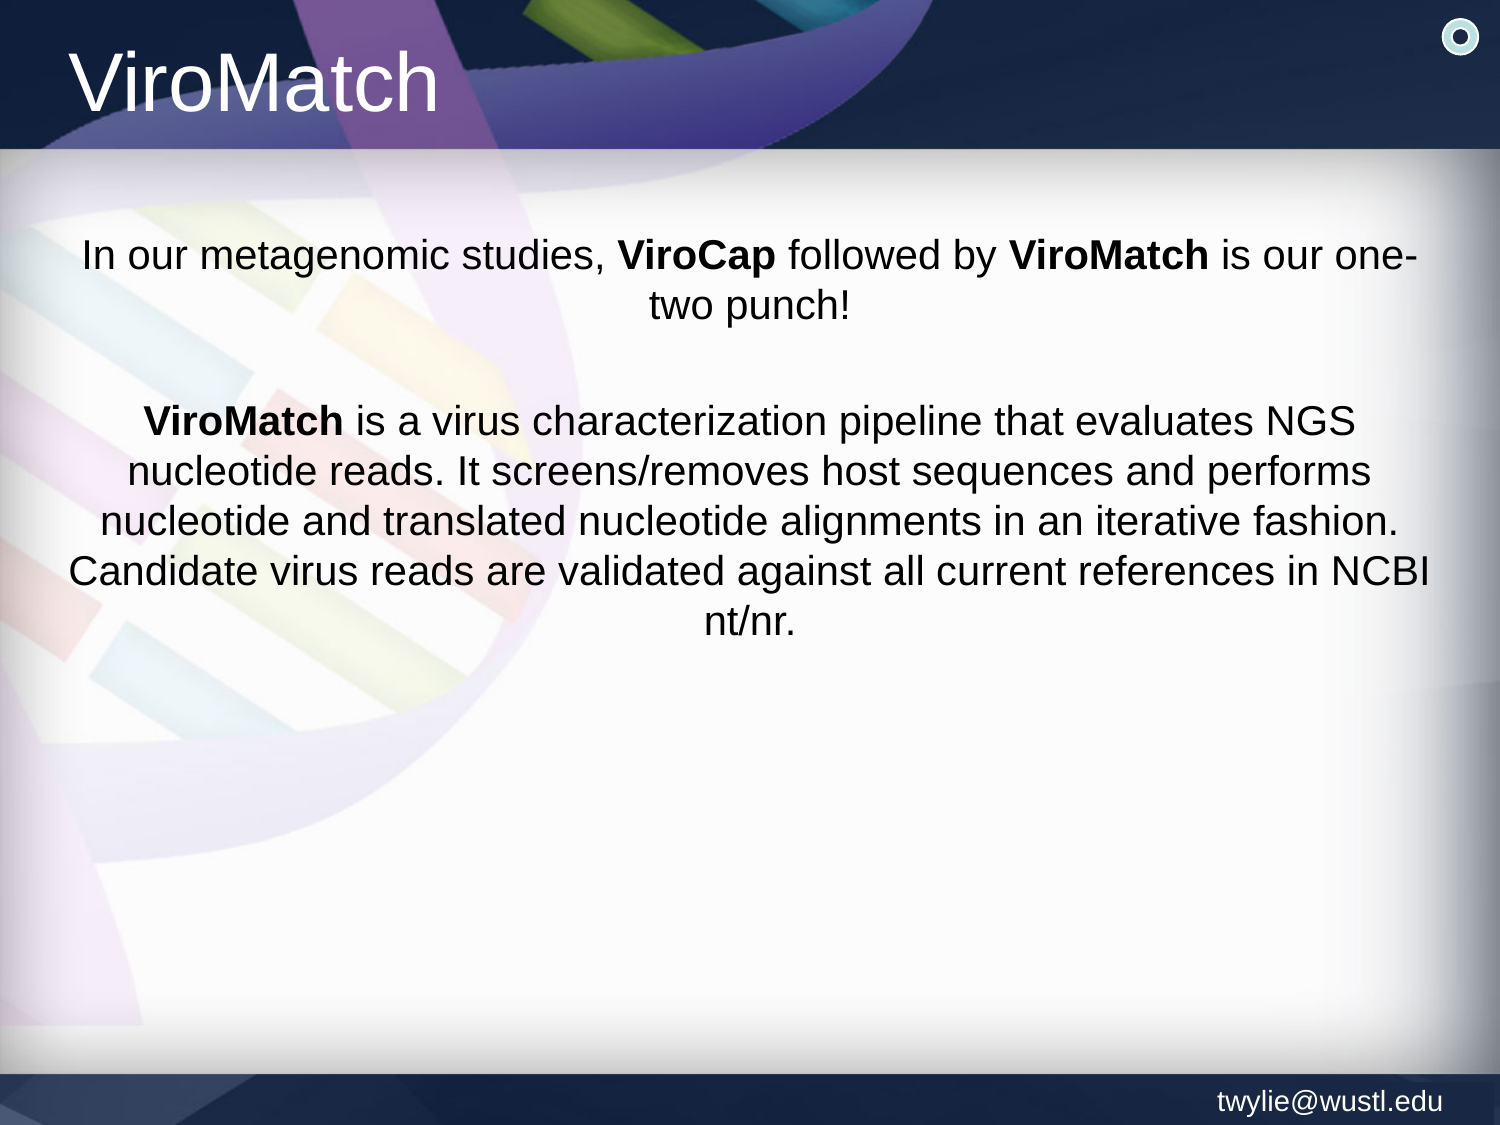

# ViroMatch

In our metagenomic studies, ViroCap followed by ViroMatch is our one-two punch!

ViroMatch is a virus characterization pipeline that evaluates NGS nucleotide reads. It screens/removes host sequences and performs nucleotide and translated nucleotide alignments in an iterative fashion. Candidate virus reads are validated against all current references in NCBI nt/nr.
twylie@wustl.edu